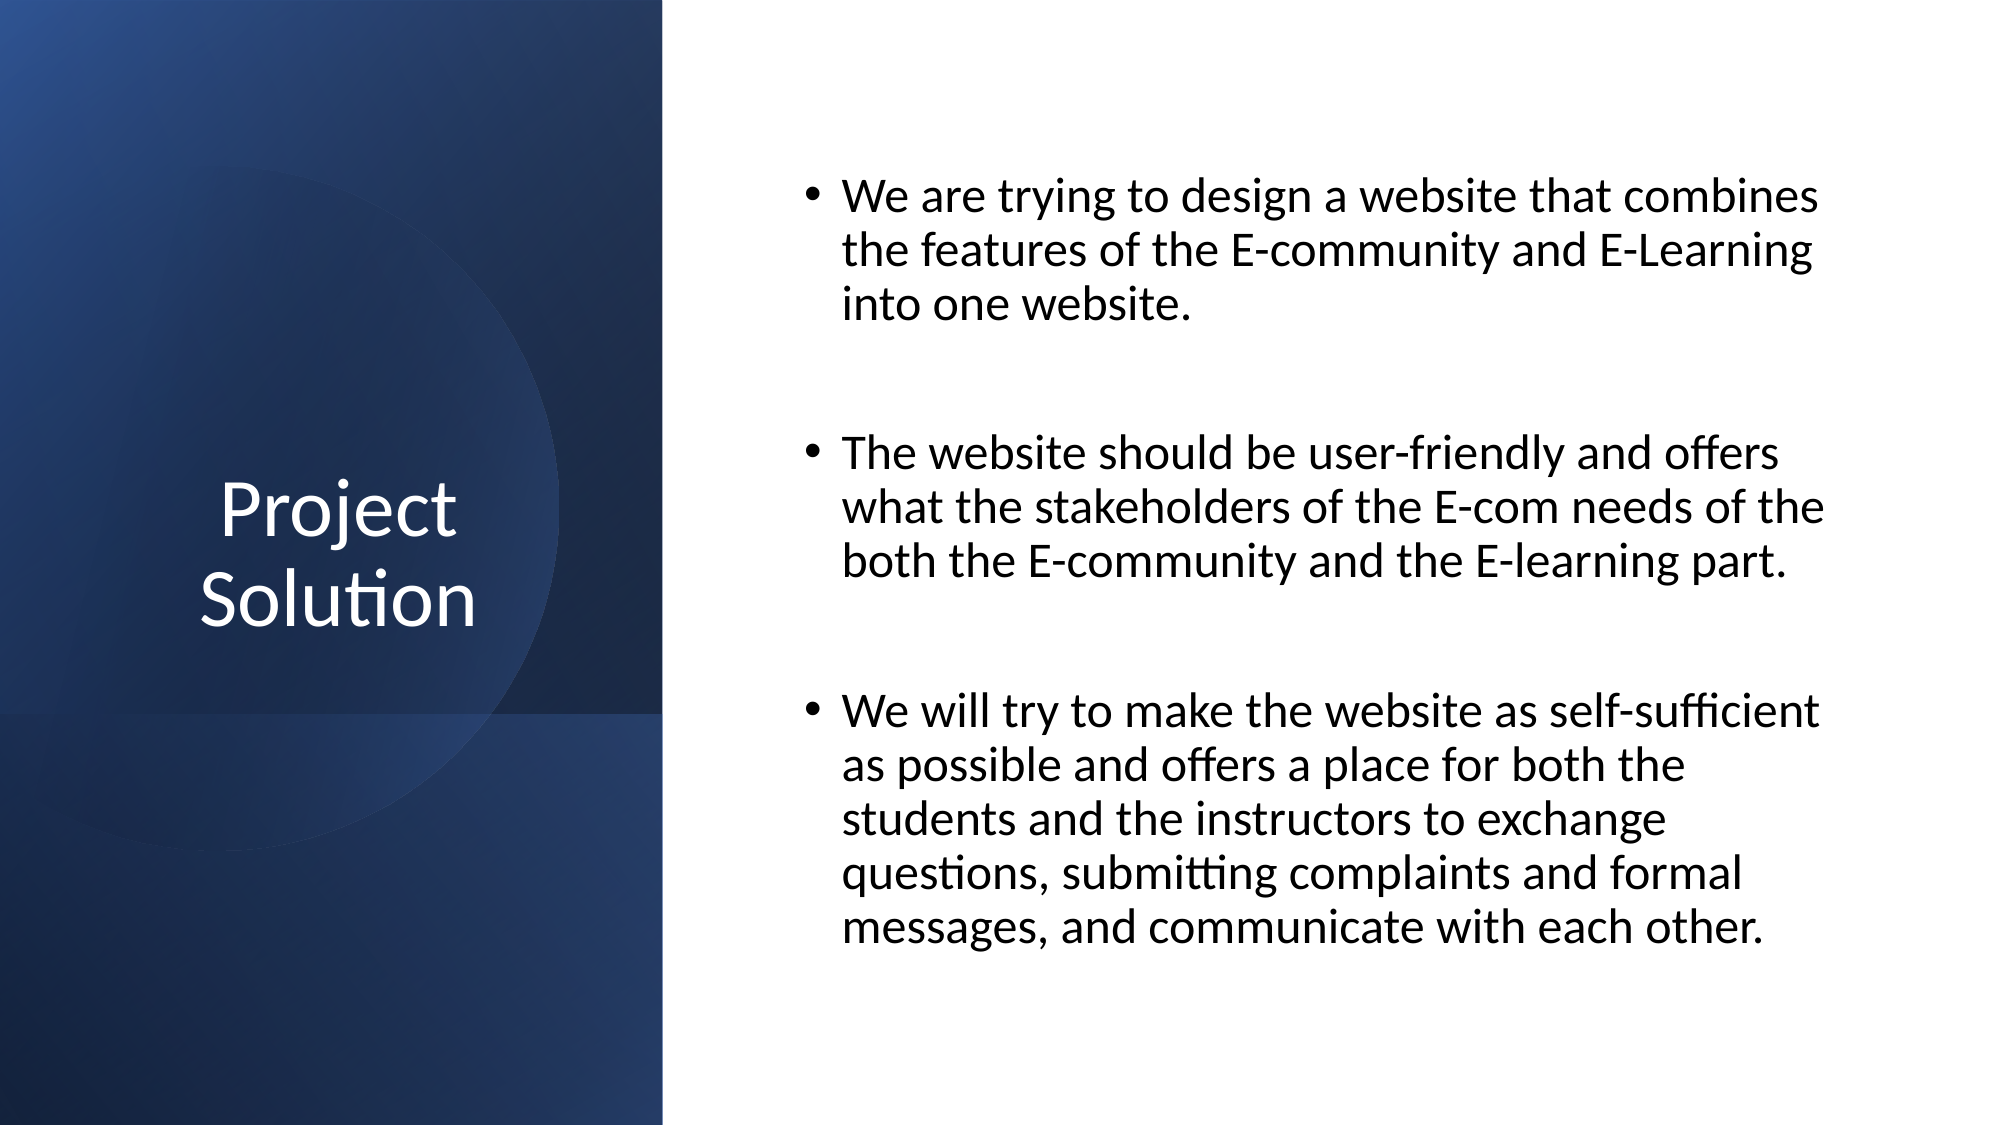

# Project Solution
We are trying to design a website that combines the features of the E-community and E-Learning into one website.

The website should be user-friendly and offers what the stakeholders of the E-com needs of the both the E-community and the E-learning part.

We will try to make the website as self-sufficient as possible and offers a place for both the students and the instructors to exchange questions, submitting complaints and formal messages, and communicate with each other.